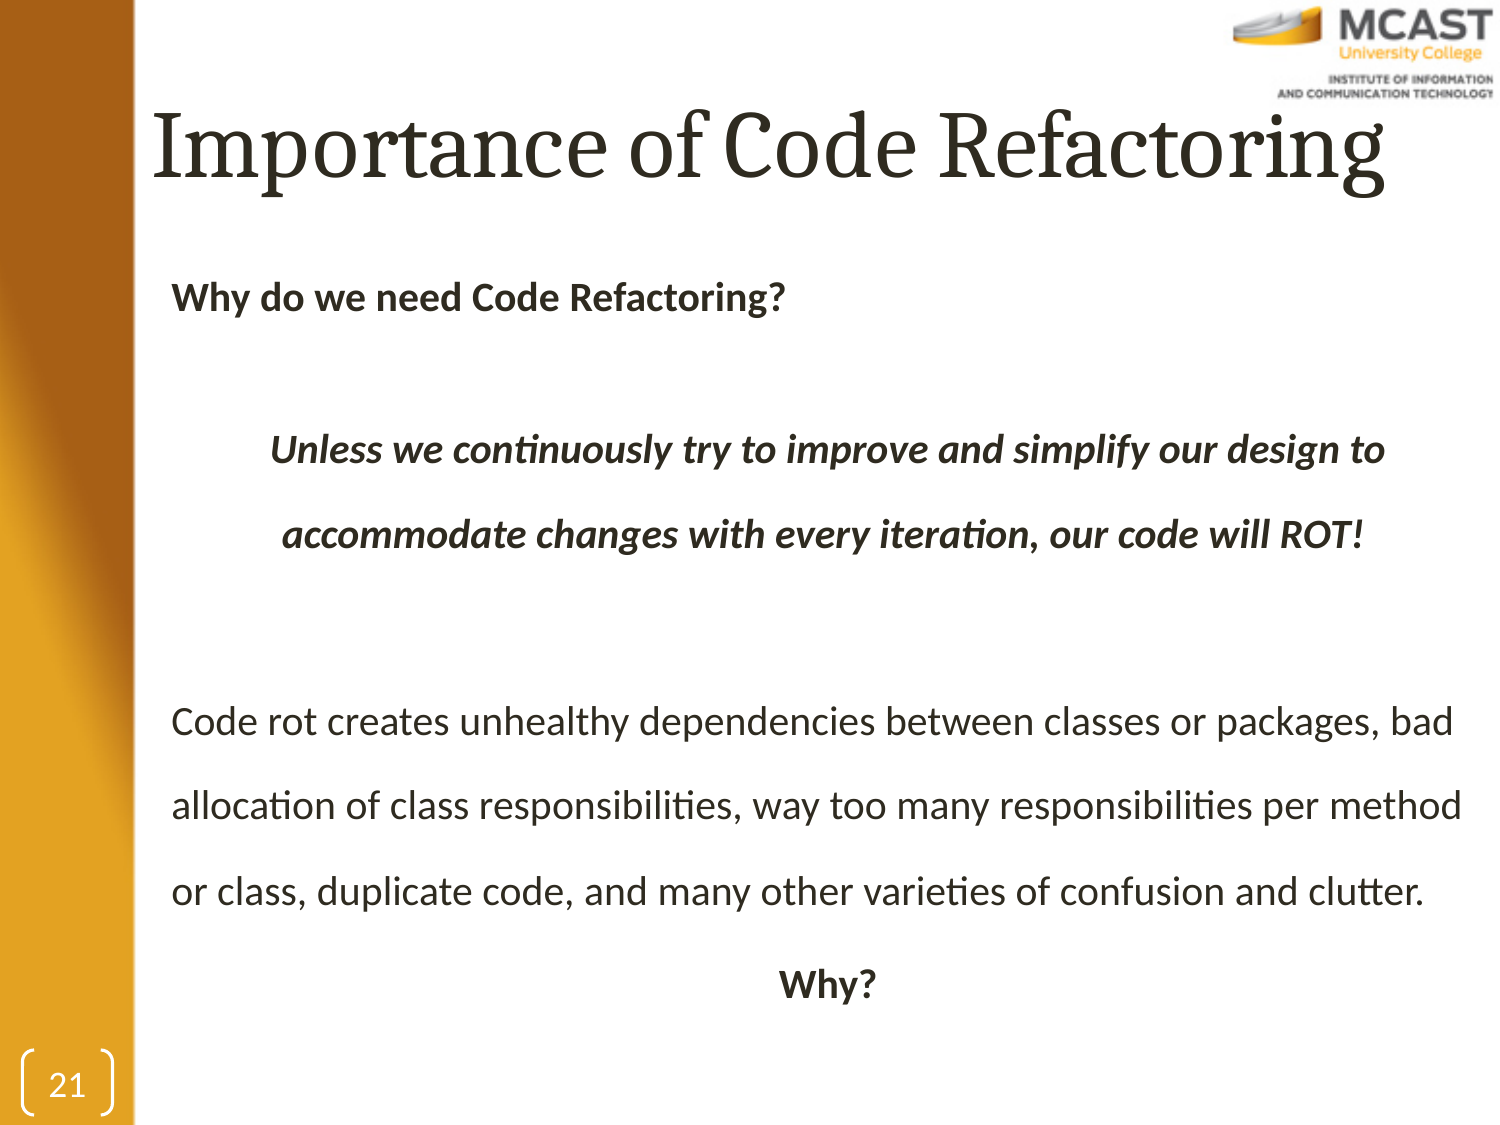

# Importance of Code Refactoring
Why do we need Code Refactoring?

Unless we continuously try to improve and simplify our design to accommodate changes with every iteration, our code will ROT!

Code rot creates unhealthy dependencies between classes or packages, bad allocation of class responsibilities, way too many responsibilities per method or class, duplicate code, and many other varieties of confusion and clutter.
Why?
21